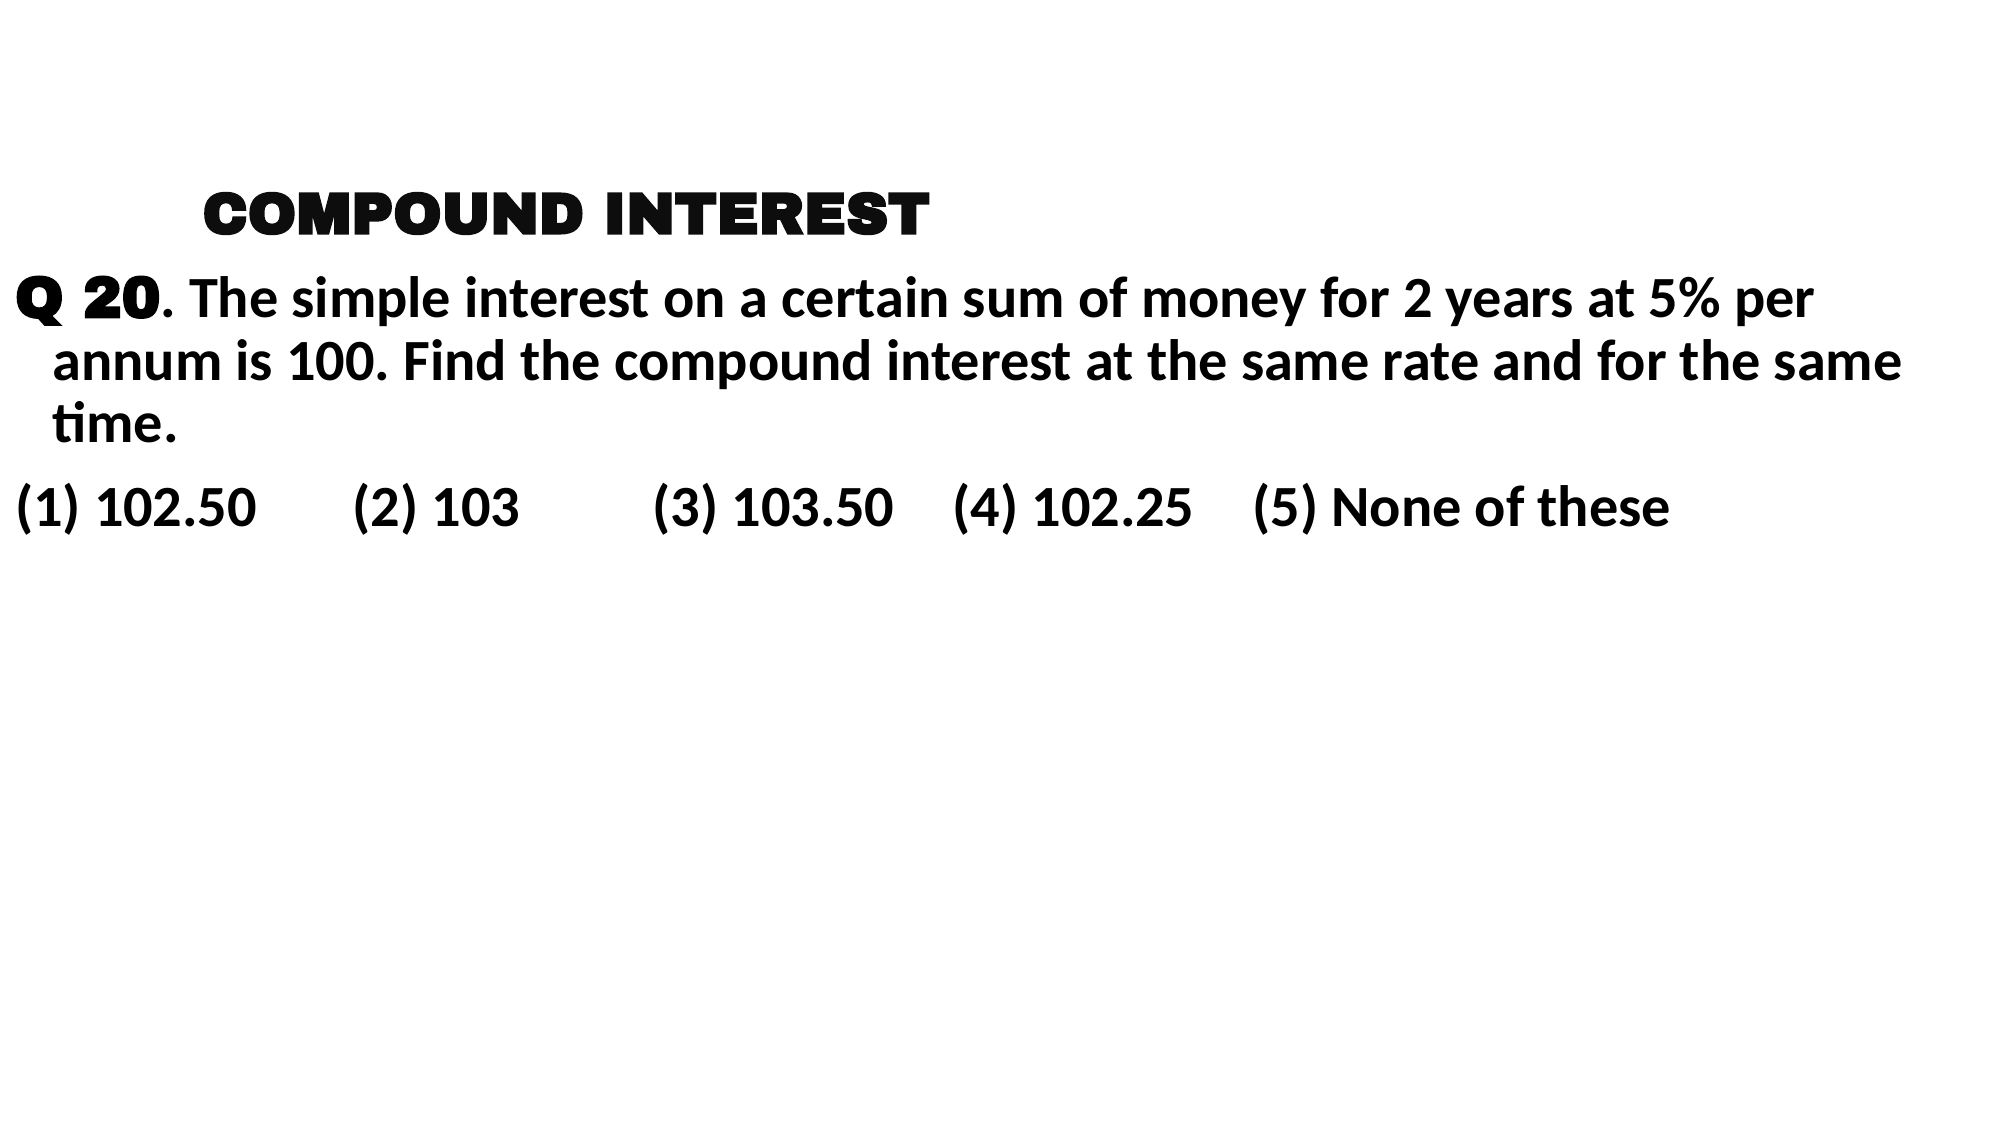

COMPOUND INTEREST
Q 20. The simple interest on a certain sum of money for 2 years at 5% per annum is 100. Find the compound interest at the same rate and for the same time.
(1) 102.50 	(2) 103 	(3) 103.50 	(4) 102.25 	(5) None of these